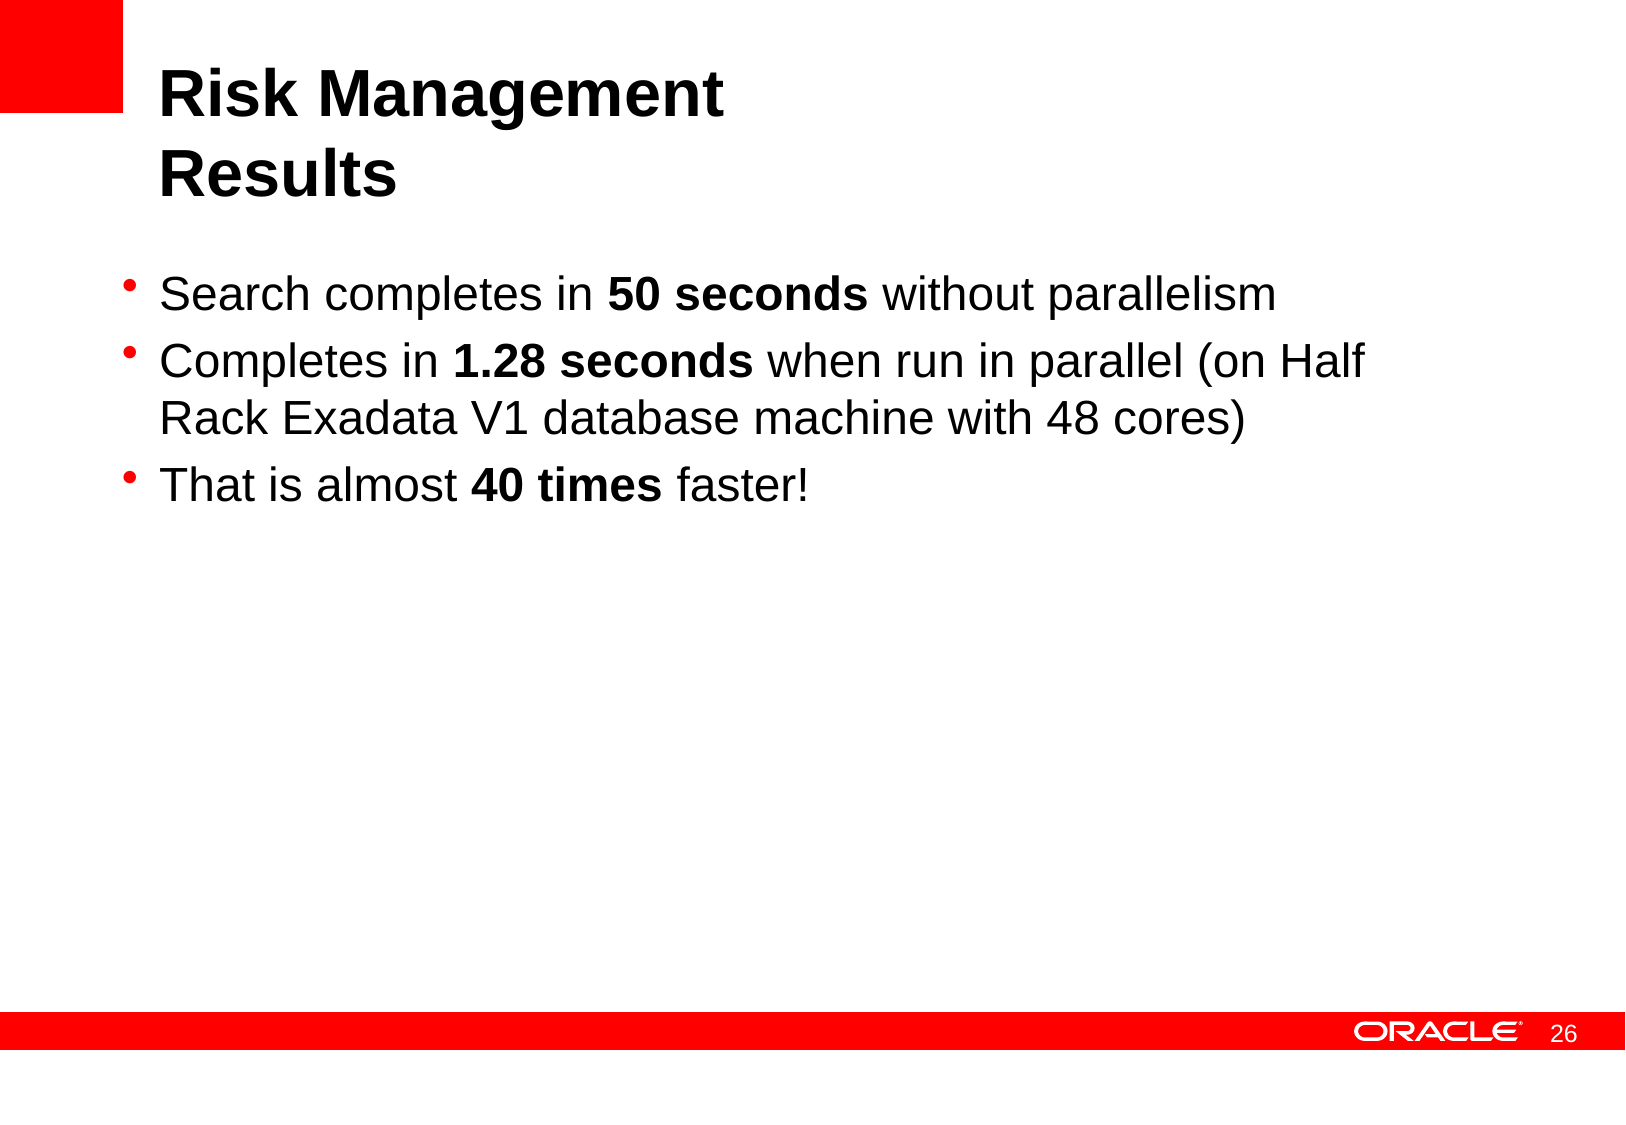

# Risk Management Results
Search completes in 50 seconds without parallelism
Completes in 1.28 seconds when run in parallel (on Half Rack Exadata V1 database machine with 48 cores)
That is almost 40 times faster!